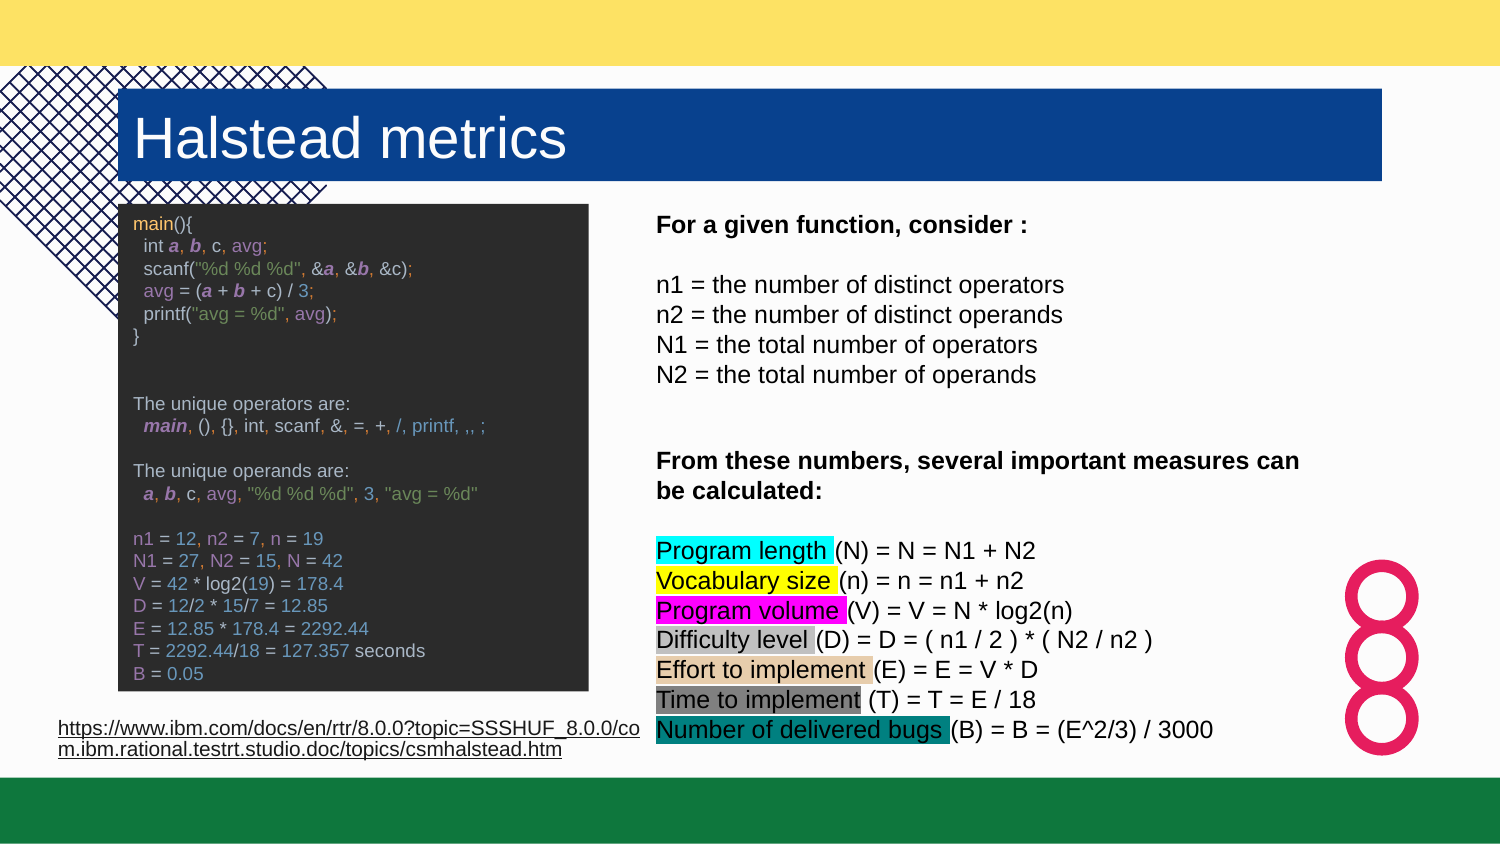

# Halstead metrics
main(){
  int a, b, c, avg;
  scanf("%d %d %d", &a, &b, &c);
  avg = (a + b + c) / 3;
  printf("avg = %d", avg);
}
The unique operators are:
  main, (), {}, int, scanf, &, =, +, /, printf, ,, ;
The unique operands are:
  a, b, c, avg, "%d %d %d", 3, "avg = %d"
n1 = 12, n2 = 7, n = 19
N1 = 27, N2 = 15, N = 42
V = 42 * log2(19) = 178.4
D = 12/2 * 15/7 = 12.85
E = 12.85 * 178.4 = 2292.44
T = 2292.44/18 = 127.357 seconds
B = 0.05
For a given function, consider :

n1 = the number of distinct operators
n2 = the number of distinct operands
N1 = the total number of operators
N2 = the total number of operands
From these numbers, several important measures can be calculated:

Program length (N) = N = N1 + N2
Vocabulary size (n) = n = n1 + n2
Program volume (V) = V = N * log2(n)
Difficulty level (D) = D = ( n1 / 2 ) * ( N2 / n2 )
Effort to implement (E) = E = V * D
Time to implement (T) = T = E / 18
Number of delivered bugs (B) = B = (E^2/3) / 3000
https://www.ibm.com/docs/en/rtr/8.0.0?topic=SSSHUF_8.0.0/com.ibm.rational.testrt.studio.doc/topics/csmhalstead.htm